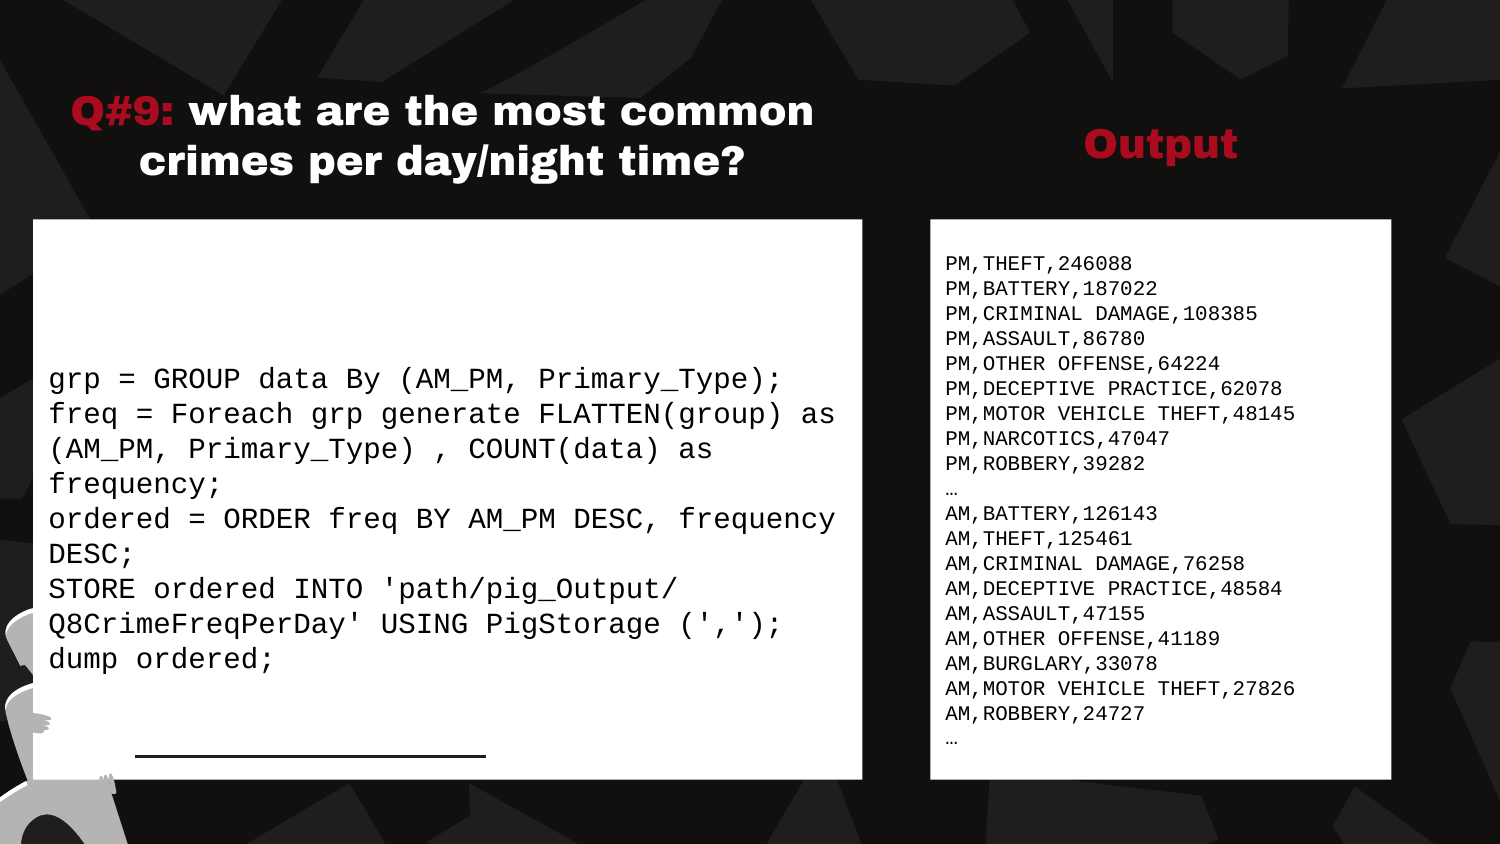

# Q#9: what are the most common crimes per day/night time?
Output

grp = GROUP data By (AM_PM, Primary_Type);
freq = Foreach grp generate FLATTEN(group) as (AM_PM, Primary_Type) , COUNT(data) as frequency;
ordered = ORDER freq BY AM_PM DESC, frequency DESC;
STORE ordered INTO 'path/pig_Output/ Q8CrimeFreqPerDay' USING PigStorage (',');
dump ordered;
PM,THEFT,246088
PM,BATTERY,187022
PM,CRIMINAL DAMAGE,108385
PM,ASSAULT,86780
PM,OTHER OFFENSE,64224
PM,DECEPTIVE PRACTICE,62078
PM,MOTOR VEHICLE THEFT,48145
PM,NARCOTICS,47047
PM,ROBBERY,39282
…
AM,BATTERY,126143
AM,THEFT,125461
AM,CRIMINAL DAMAGE,76258
AM,DECEPTIVE PRACTICE,48584
AM,ASSAULT,47155
AM,OTHER OFFENSE,41189
AM,BURGLARY,33078
AM,MOTOR VEHICLE THEFT,27826
AM,ROBBERY,24727
…